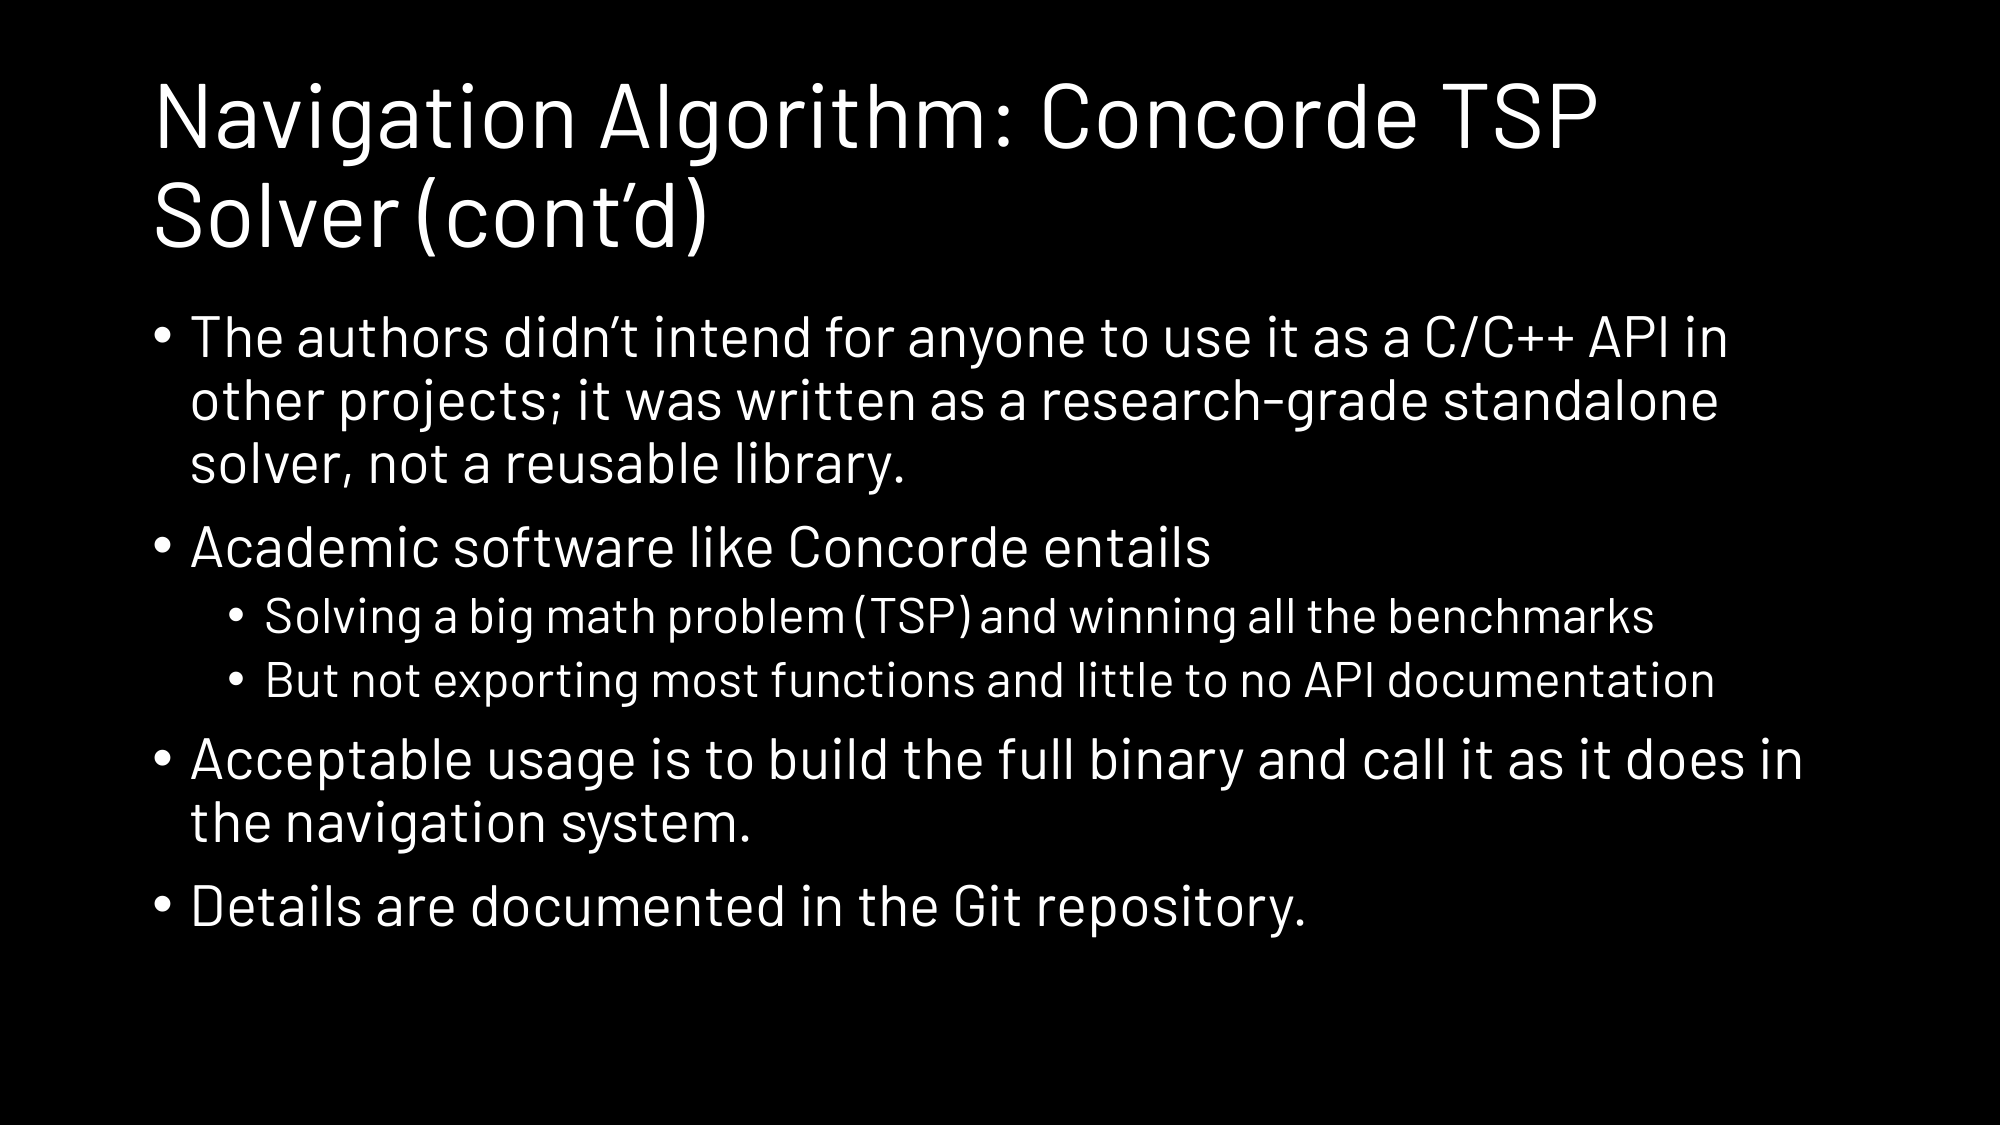

# Navigation Algorithm: Concorde TSP Solver (cont’d)
The authors didn’t intend for anyone to use it as a C/C++ API in other projects; it was written as a research-grade standalone solver, not a reusable library.
Academic software like Concorde entails
Solving a big math problem (TSP) and winning all the benchmarks
But not exporting most functions and little to no API documentation
Acceptable usage is to build the full binary and call it as it does in the navigation system.
Details are documented in the Git repository.